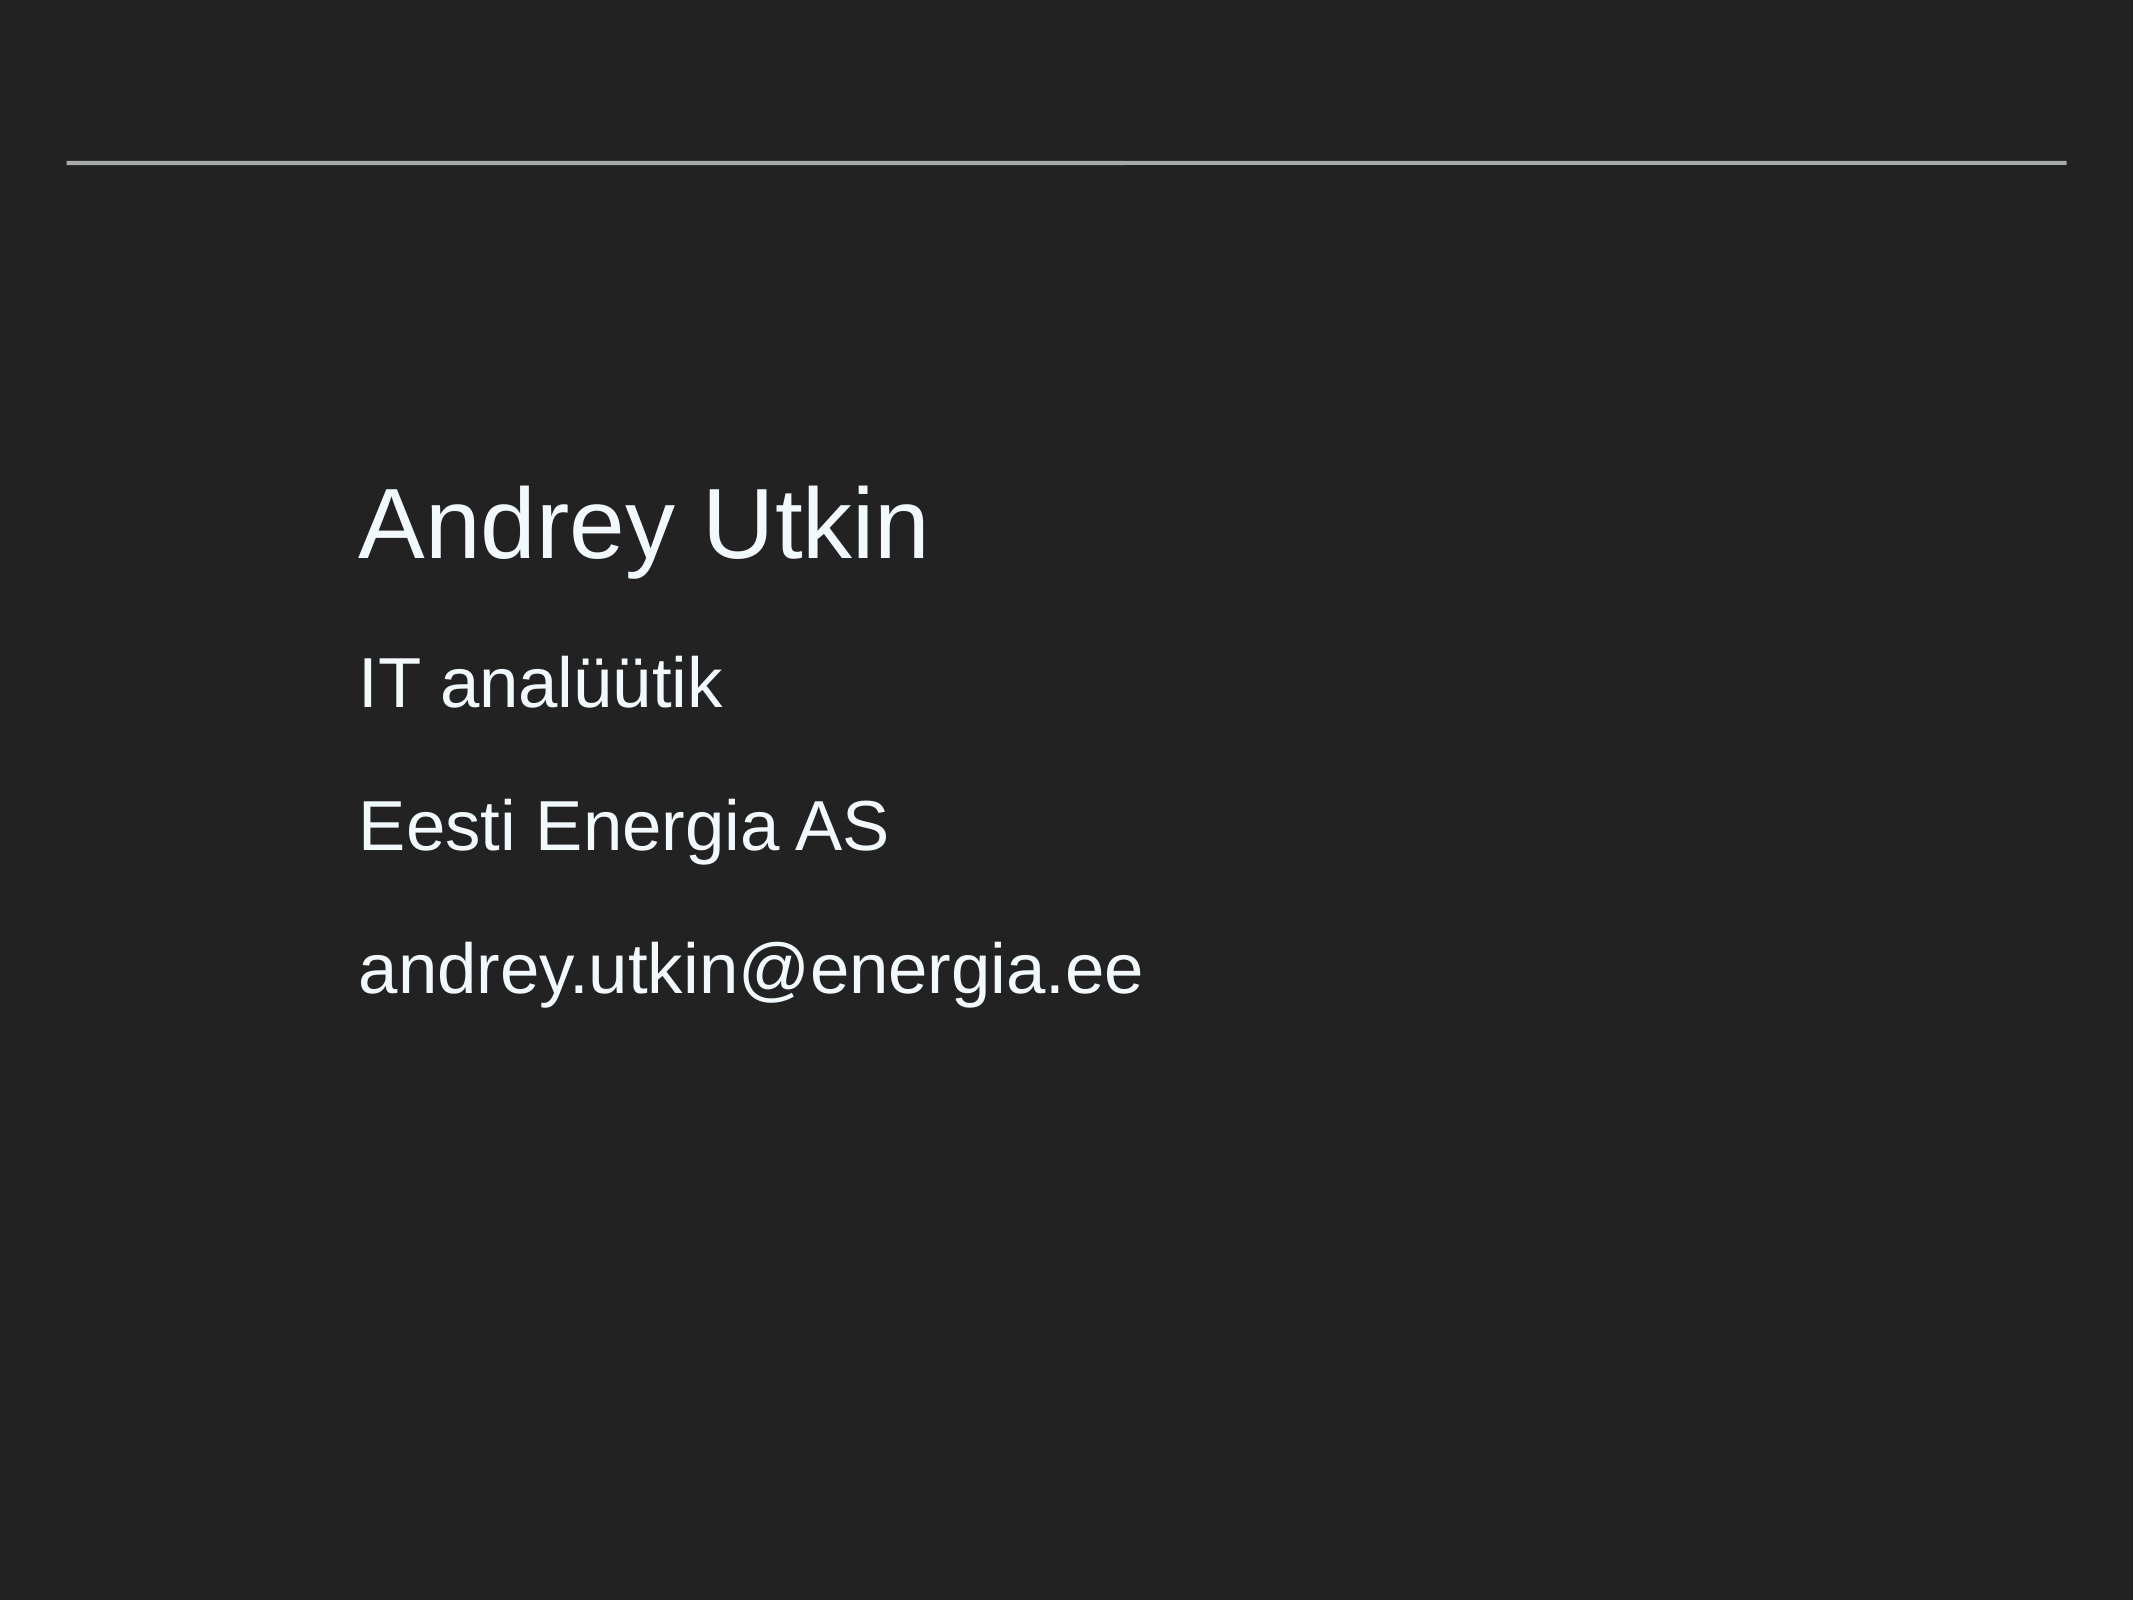

Andrey Utkin
IT analüütik
Eesti Energia AS
andrey.utkin@energia.ee